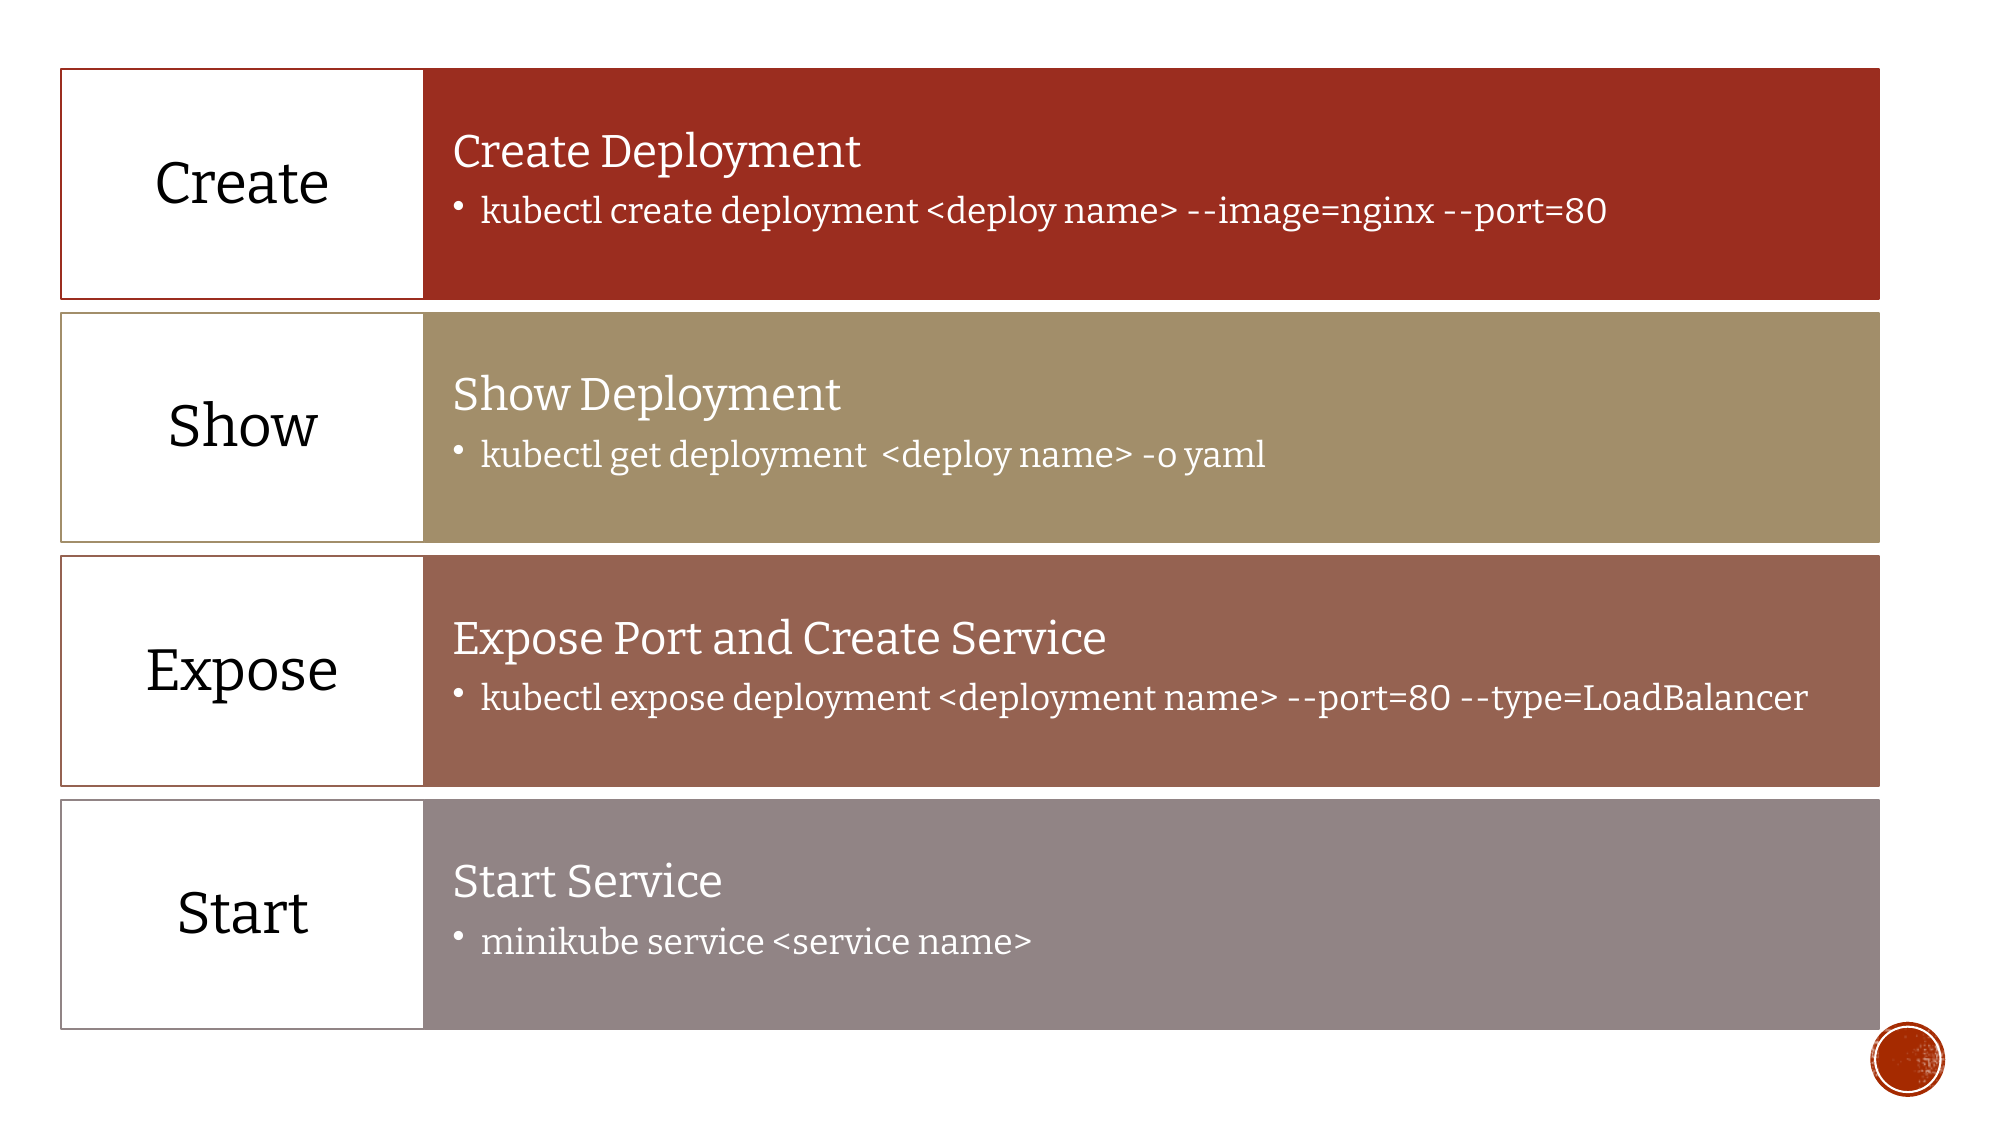

Create Deployment
kubectl create deployment <deploy name> --image=nginx --port=80
Create
Show Deployment
kubectl get deployment  <deploy name> -o yaml
Show
Expose Port and Create Service
kubectl expose deployment <deployment name> --port=80 --type=LoadBalancer
Expose
Start Service
minikube service <service name>
Start